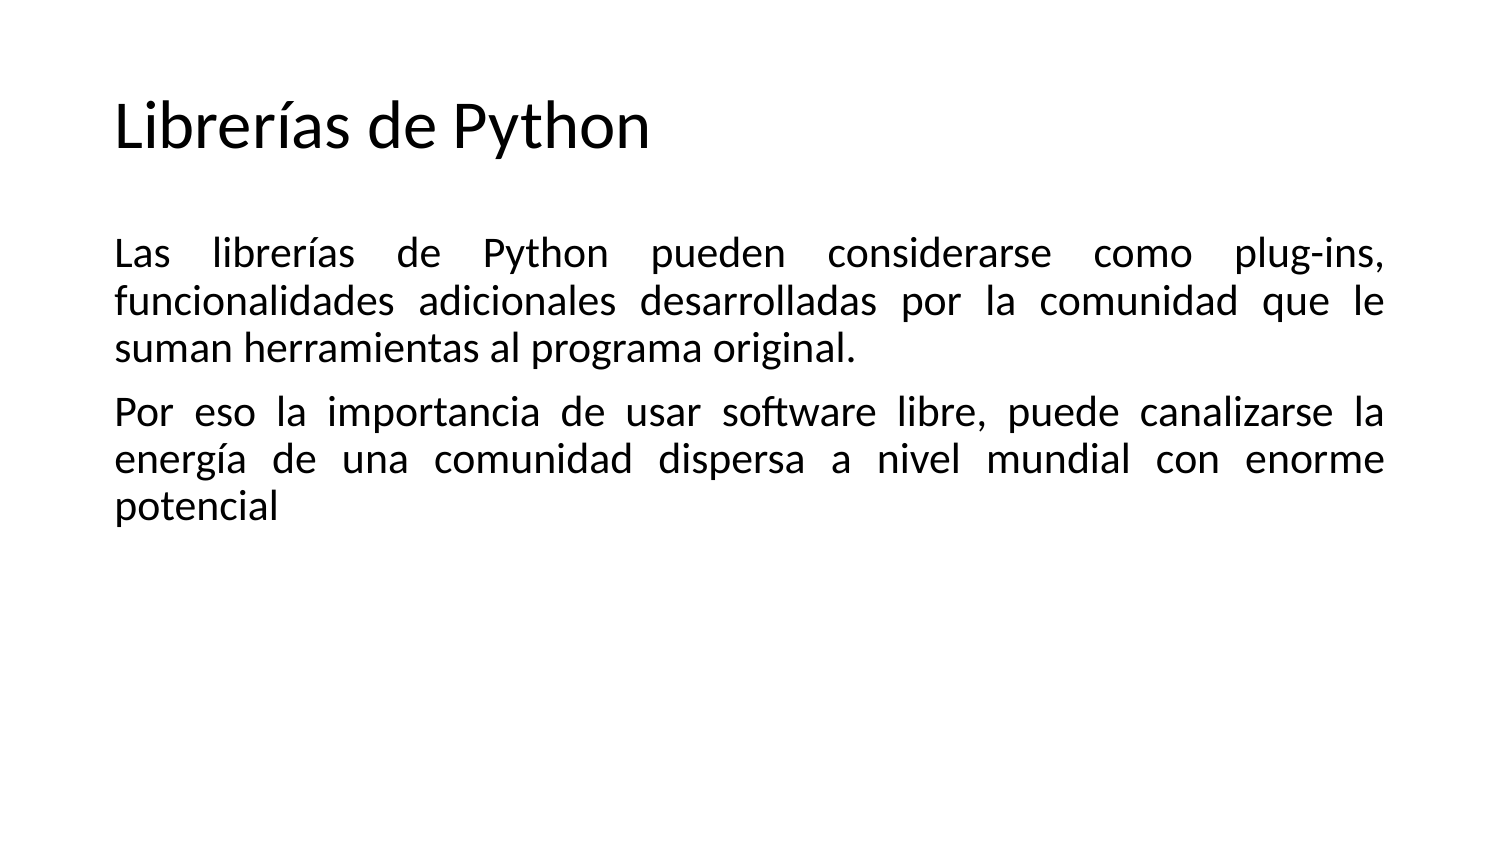

# Librerías de Python
Las librerías de Python pueden considerarse como plug-ins, funcionalidades adicionales desarrolladas por la comunidad que le suman herramientas al programa original.
Por eso la importancia de usar software libre, puede canalizarse la energía de una comunidad dispersa a nivel mundial con enorme potencial